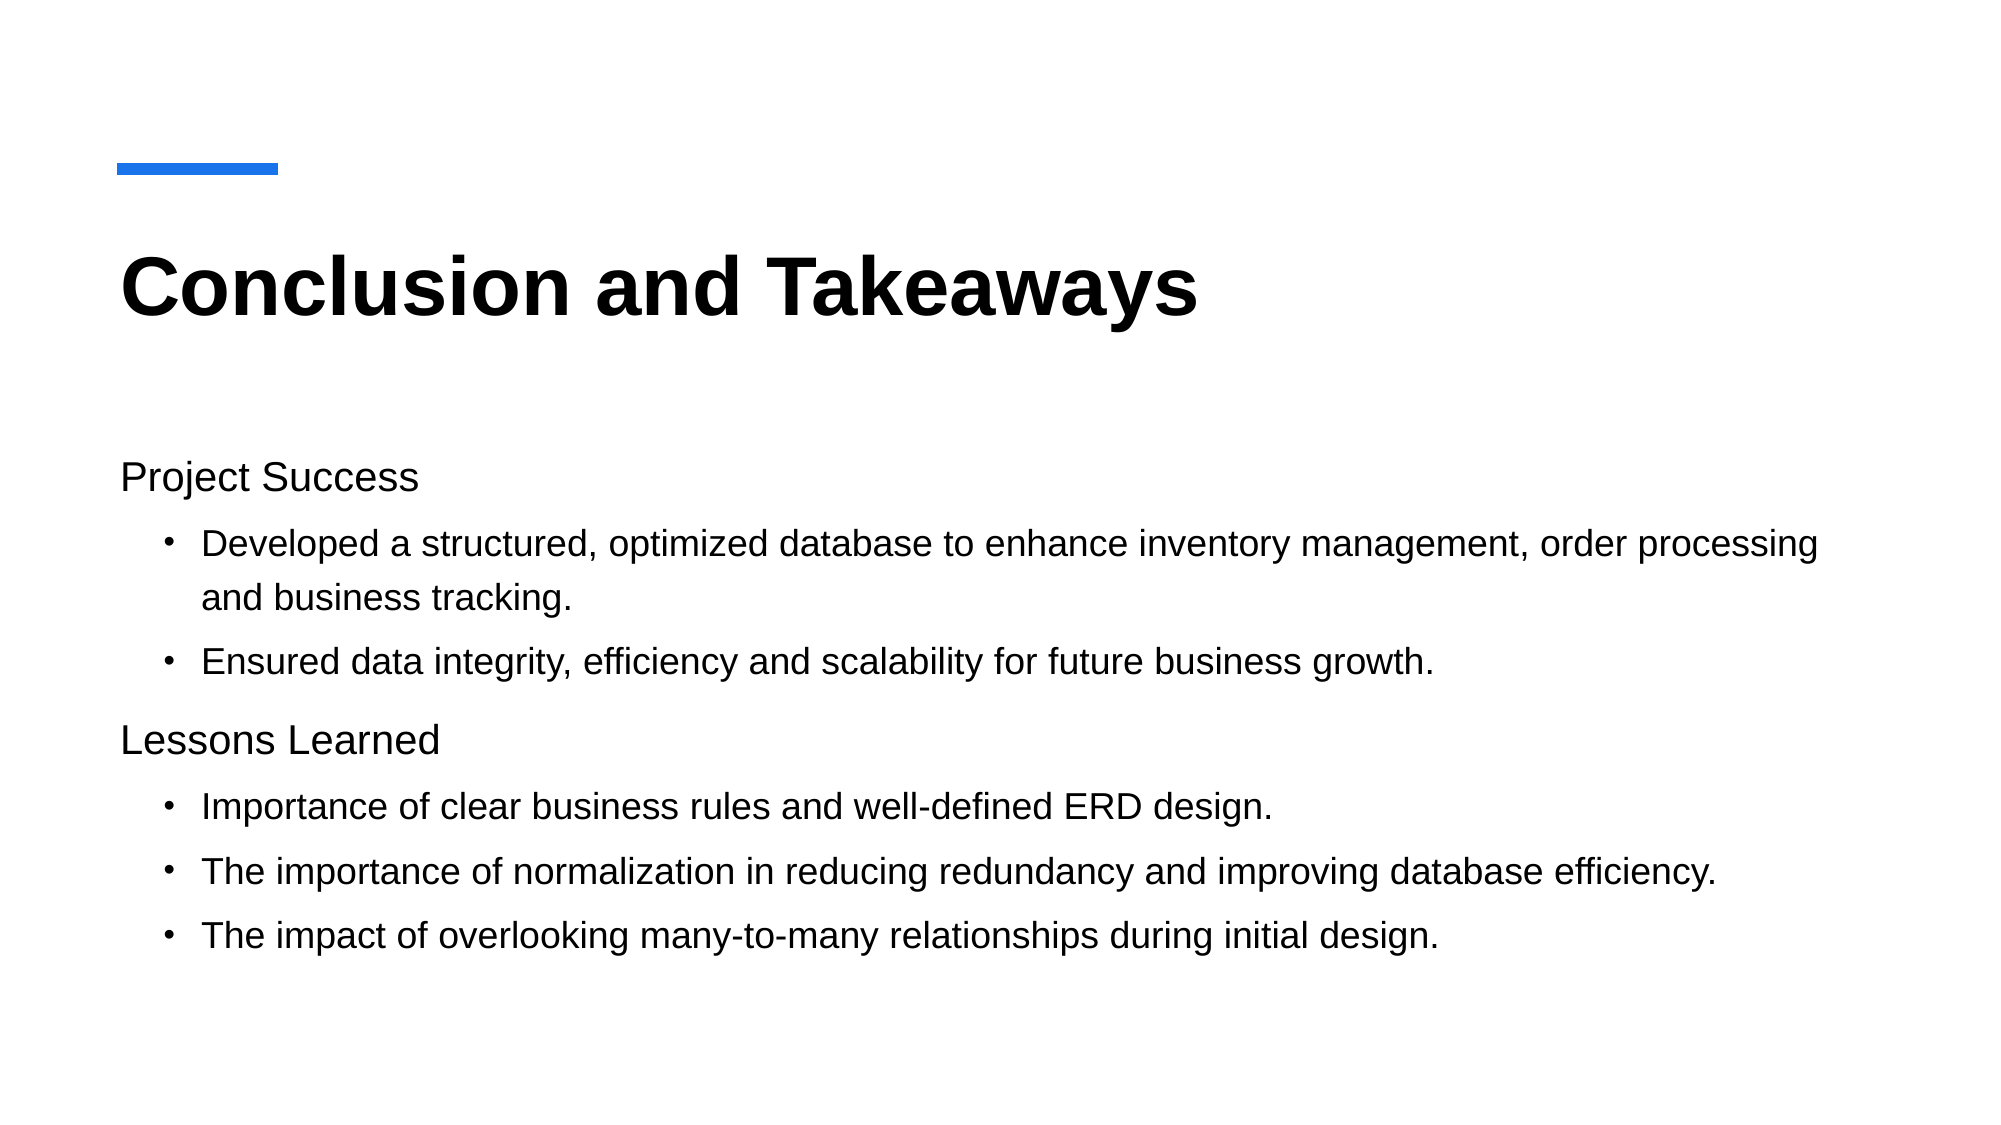

# Conclusion and Takeaways
Project Success
Developed a structured, optimized database to enhance inventory management, order processing and business tracking.
Ensured data integrity, efficiency and scalability for future business growth.
Lessons Learned
Importance of clear business rules and well-defined ERD design.
The importance of normalization in reducing redundancy and improving database efficiency.
The impact of overlooking many-to-many relationships during initial design.